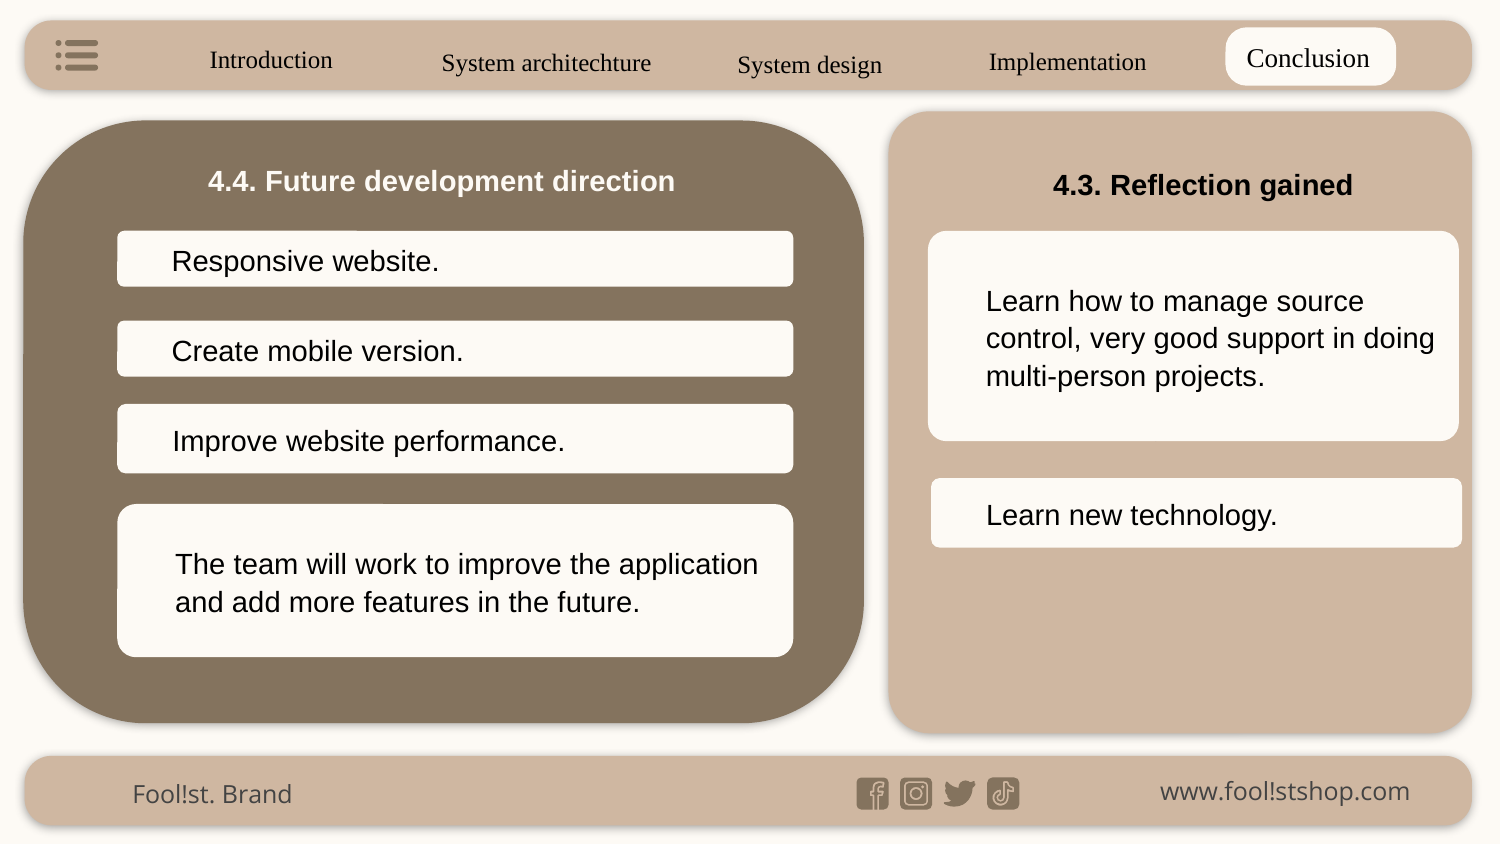

Conclusion

Introduction

System design
Implementation
System architechture
4.3. Reflection gained

4.4. Future development direction
4.3. Reflection gained
Responsive website.
Learn how to manage source control, very good support in doing multi-person projects.
Create mobile version.
Improve website performance.
Learn new technology.
The team will work to improve the application and add more features in the future.
www.fool!stshop.com

Fool!st. Brand